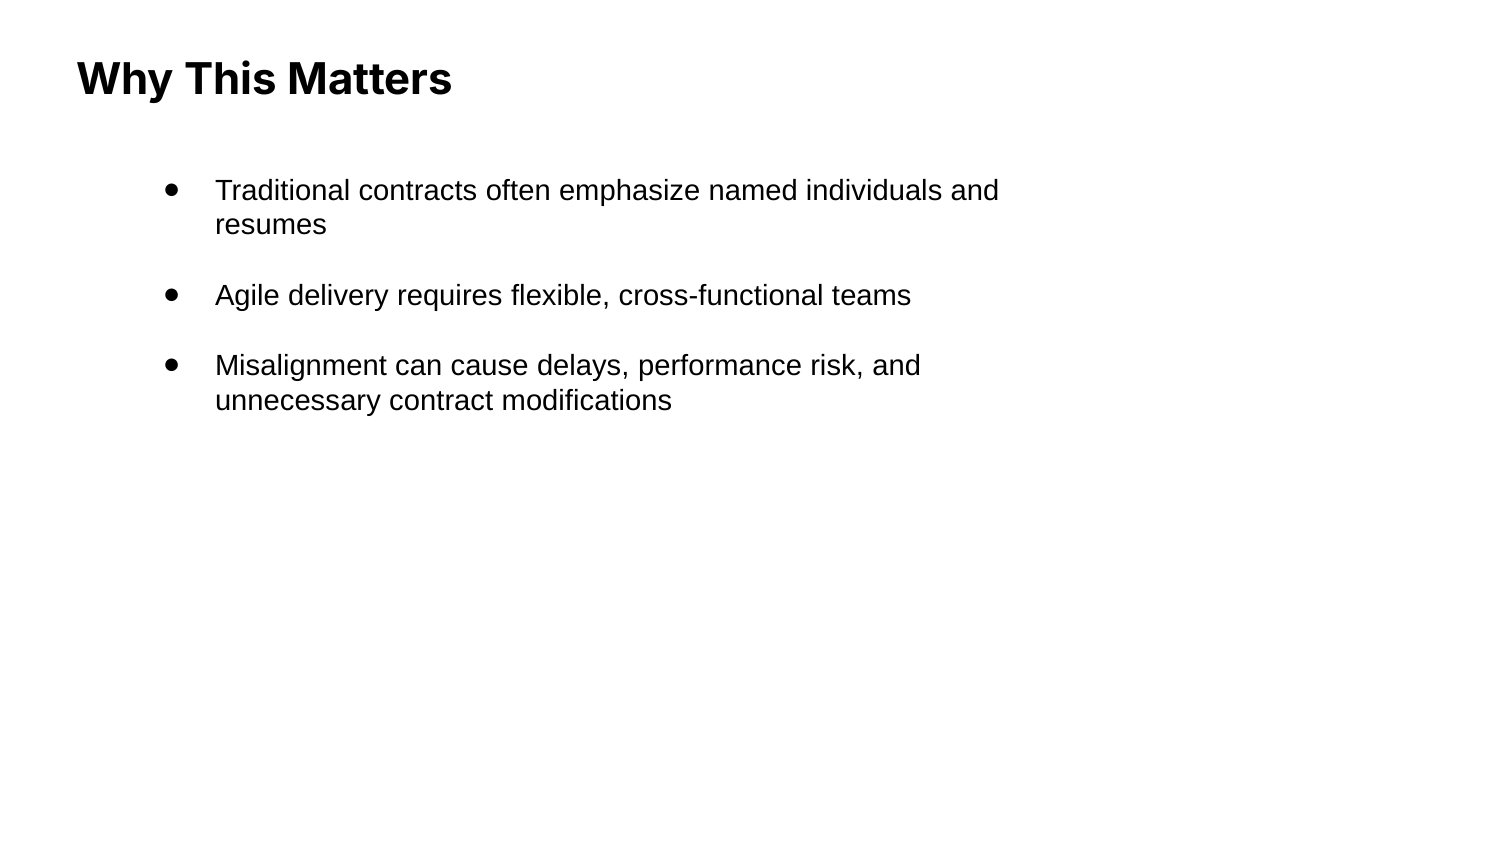

Why This Matters

Traditional contracts often emphasize named individuals and resumes
Agile delivery requires flexible, cross-functional teams
Misalignment can cause delays, performance risk, and unnecessary contract modifications